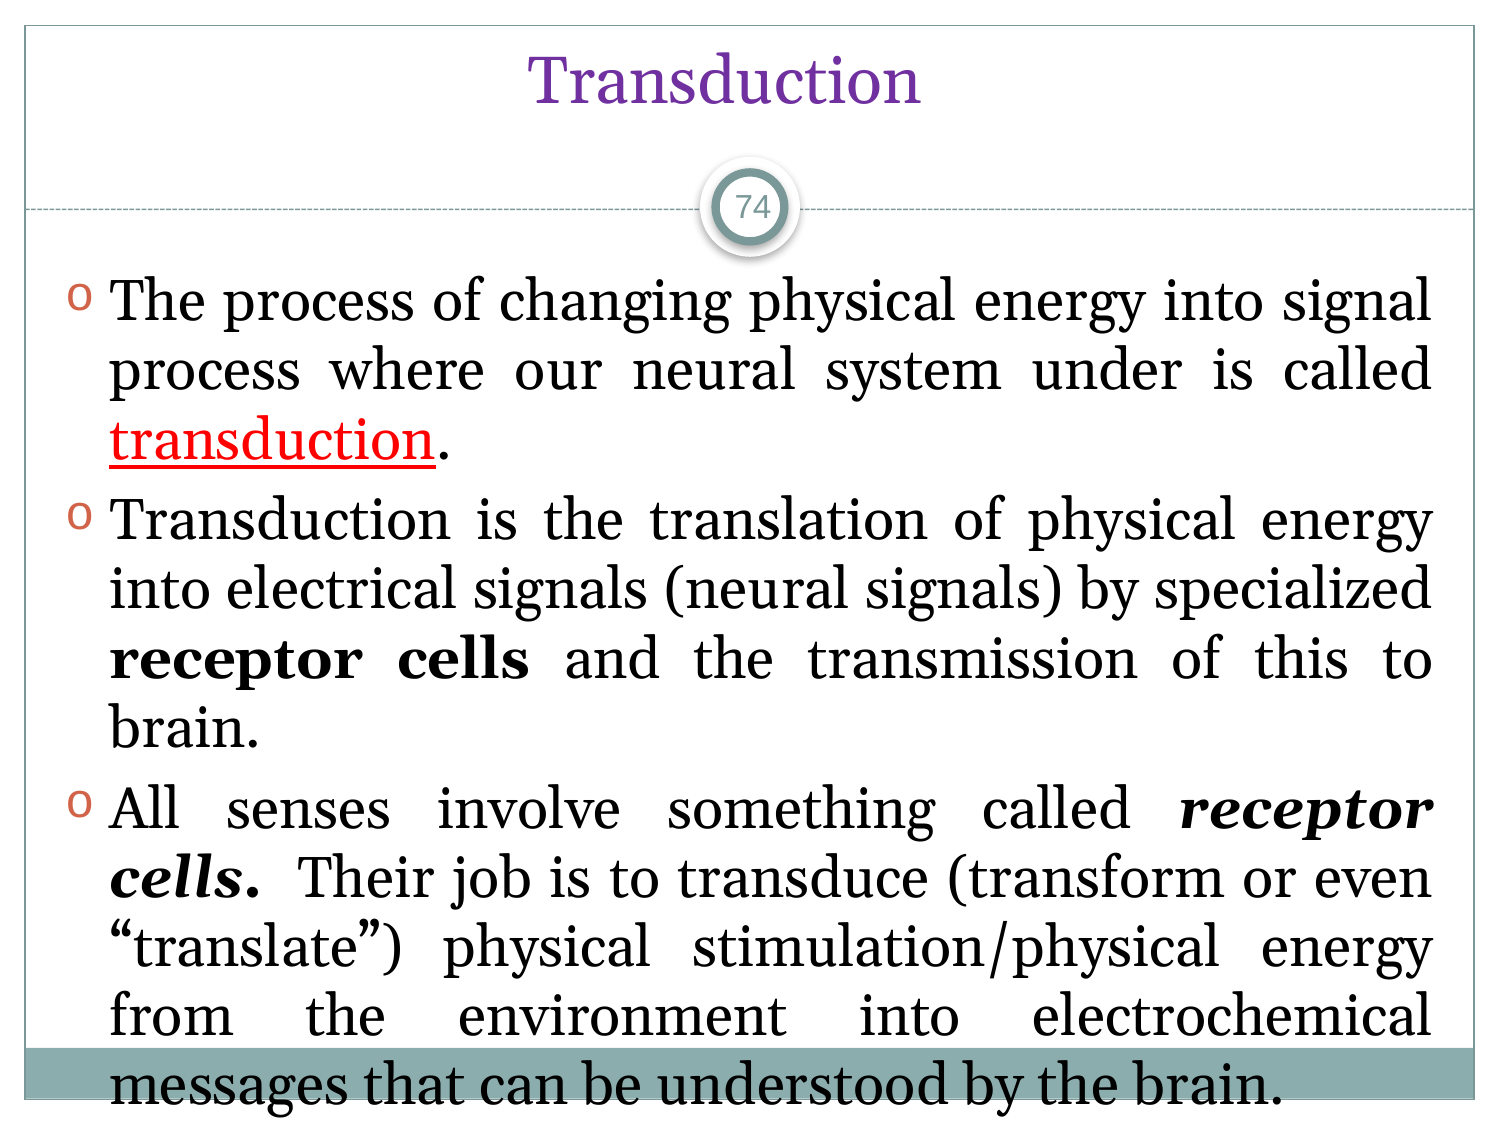

# Transduction
74

The process of changing physical energy into signal process where our neural system under is called transduction.
Transduction is the translation of physical energy into electrical signals (neural signals) by specialized receptor cells and the transmission of this to brain.
All senses involve something called receptor cells.  Their job is to transduce (transform or even “translate”) physical stimulation/physical energy from the environment into electrochemical messages that can be understood by the brain.